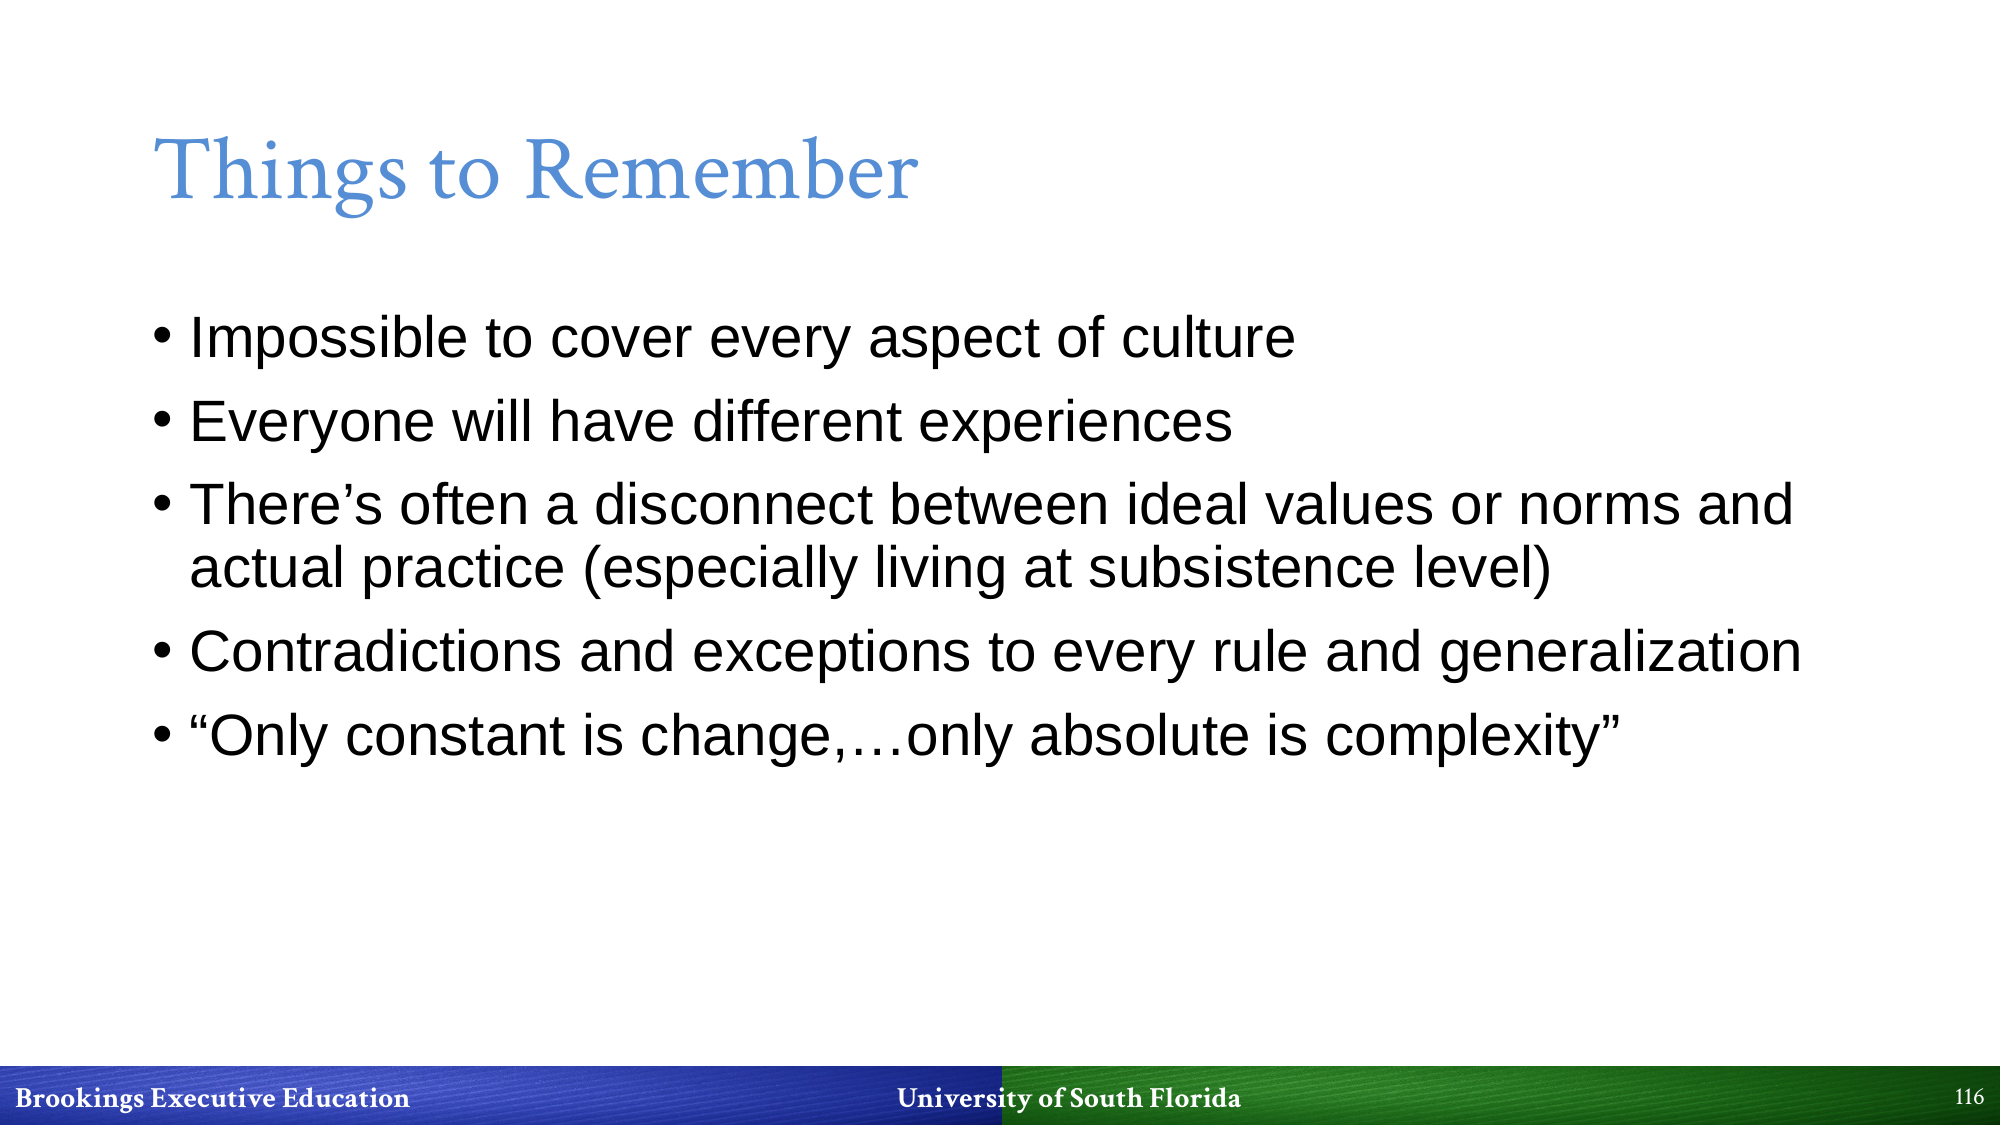

# Things to Remember
Impossible to cover every aspect of culture
Everyone will have different experiences
There’s often a disconnect between ideal values or norms and actual practice (especially living at subsistence level)
Contradictions and exceptions to every rule and generalization
“Only constant is change,…only absolute is complexity”

116
Brookings Executive Education                              		                University of South Florida